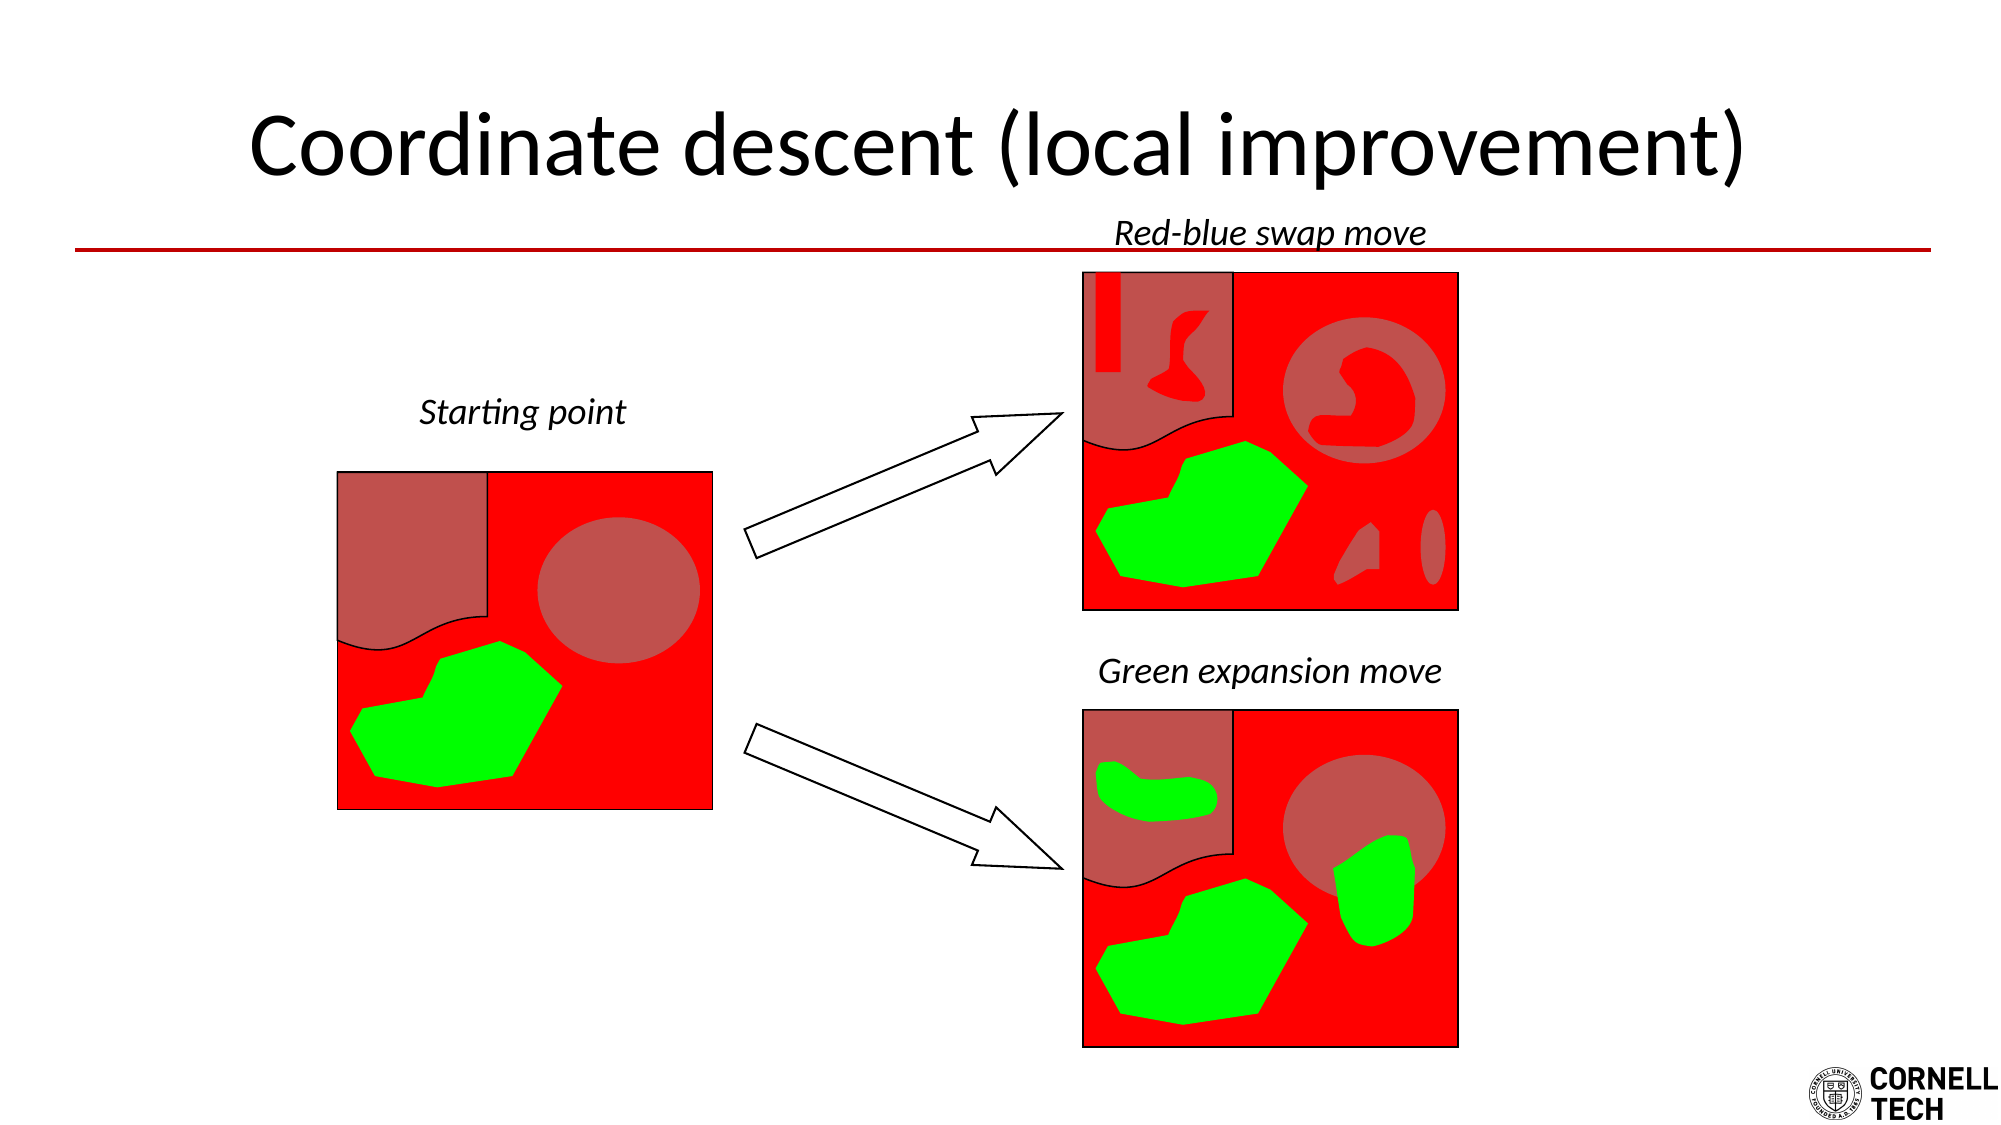

# Coordinate descent (local improvement)
Red-blue swap move

Starting point

Green expansion move